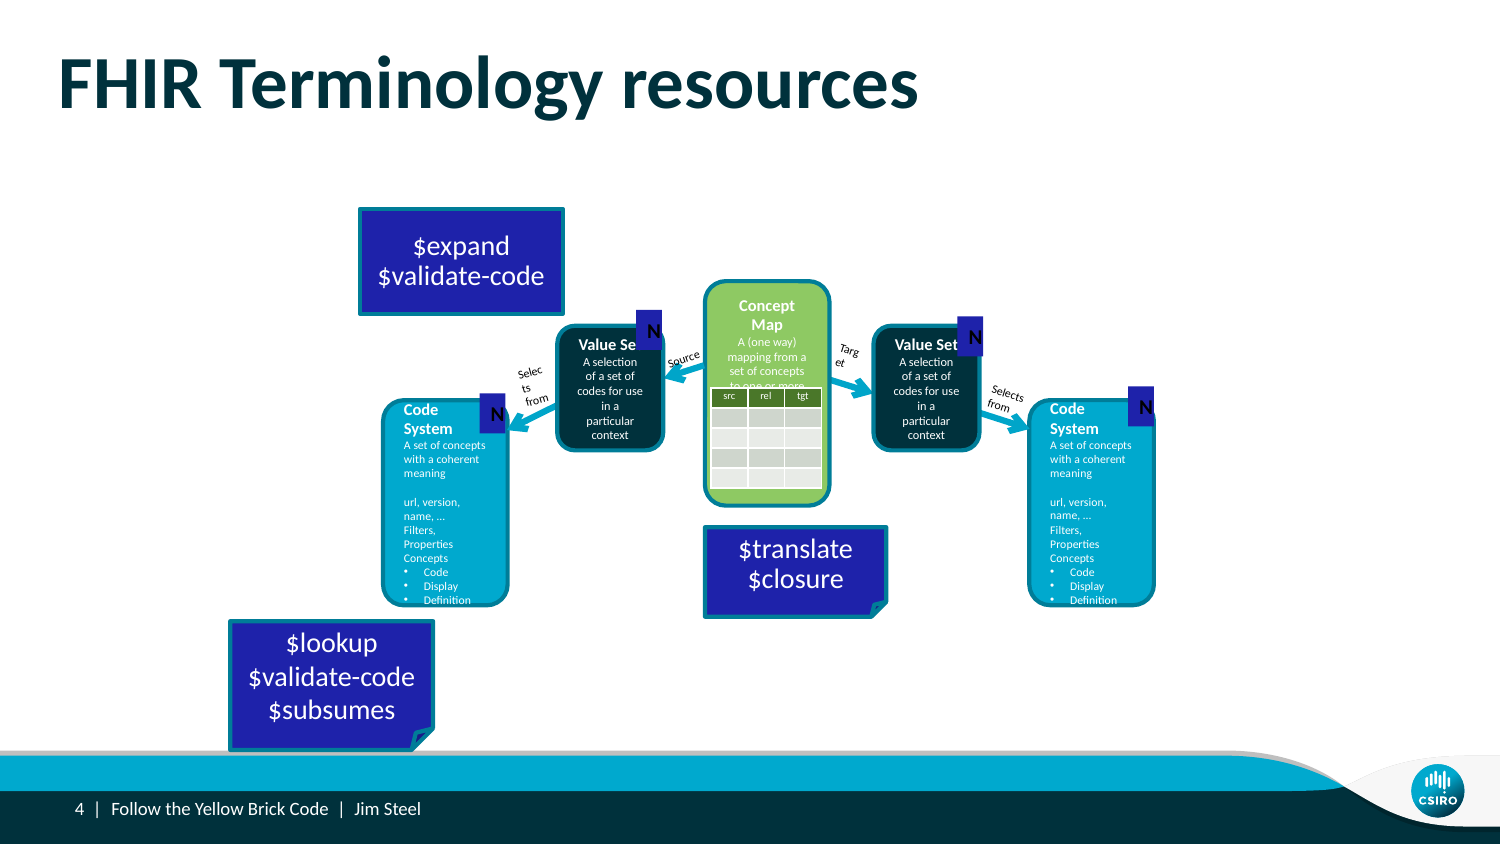

# FHIR Terminology resources
$expand
$validate-code
Concept Map
A (one way) mapping from a set of concepts to one or more other concepts

N
N
Value Set
A selection of a set of codes for use in a particular context
Value Set
A selection of a set of codes for use in a particular context
Target
Source
Selects
from
Selects
from
N
| src | rel | tgt |
| --- | --- | --- |
|  |  |  |
|  |  |  |
|  |  |  |
|  |  |  |
N
Code System
A set of concepts with a coherent meaning

url, version, name, …
Filters, Properties
Concepts
Code
Display
Definition
Code System
A set of concepts with a coherent meaning

url, version, name, …
Filters, Properties
Concepts
Code
Display
Definition
$translate
$closure
$lookup
$validate-code
$subsumes
4  |
Follow the Yellow Brick Code  |  Jim Steel